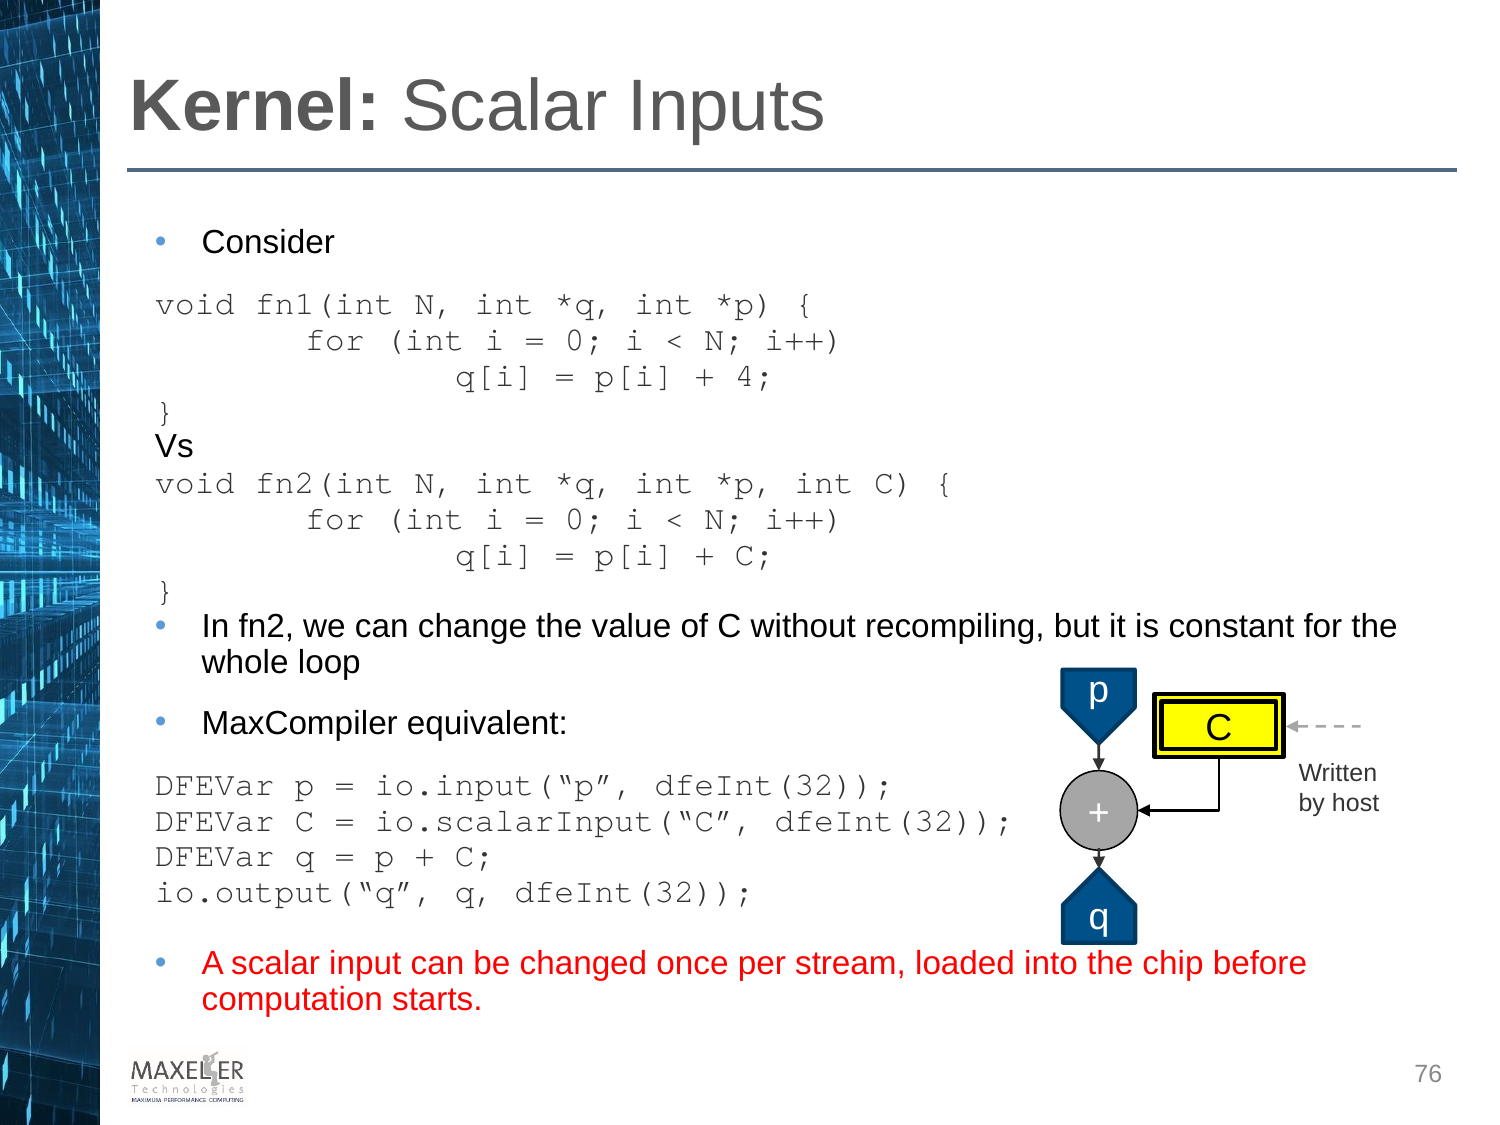

Kernel: Scalar Inputs

Consider
void fn1(int N, int *q, int *p) {
	for (int i = 0; i < N; i++)
		q[i] = p[i] + 4;
}
Vs
void fn2(int N, int *q, int *p, int C) {
	for (int i = 0; i < N; i++)
		q[i] = p[i] + C;
}
In fn2, we can change the value of C without recompiling, but it is constant for the whole loop
MaxCompiler equivalent:
DFEVar p = io.input(“p”, dfeInt(32));
DFEVar C = io.scalarInput(“C”, dfeInt(32));
DFEVar q = p + C;
io.output(“q”, q, dfeInt(32));

A scalar input can be changed once per stream, loaded into the chip before computation starts.

d

C
Written by host
+

q
76